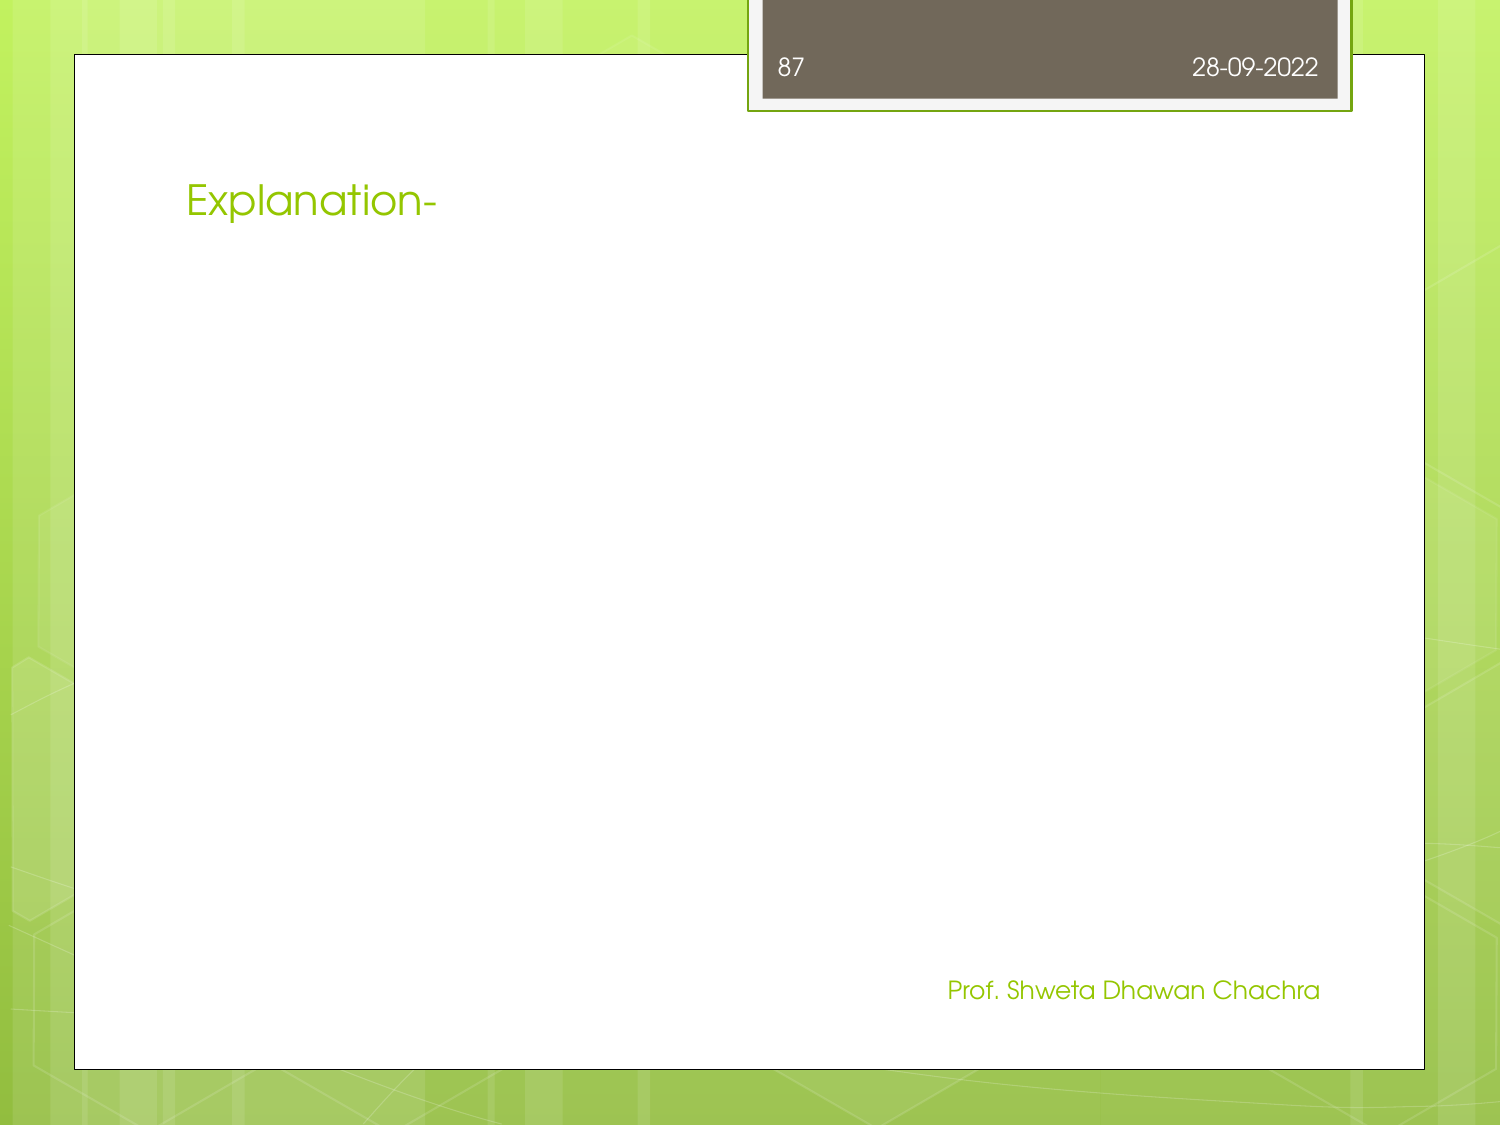

87
28-09-2022
# Explanation-

Prof. Shweta Dhawan Chachra